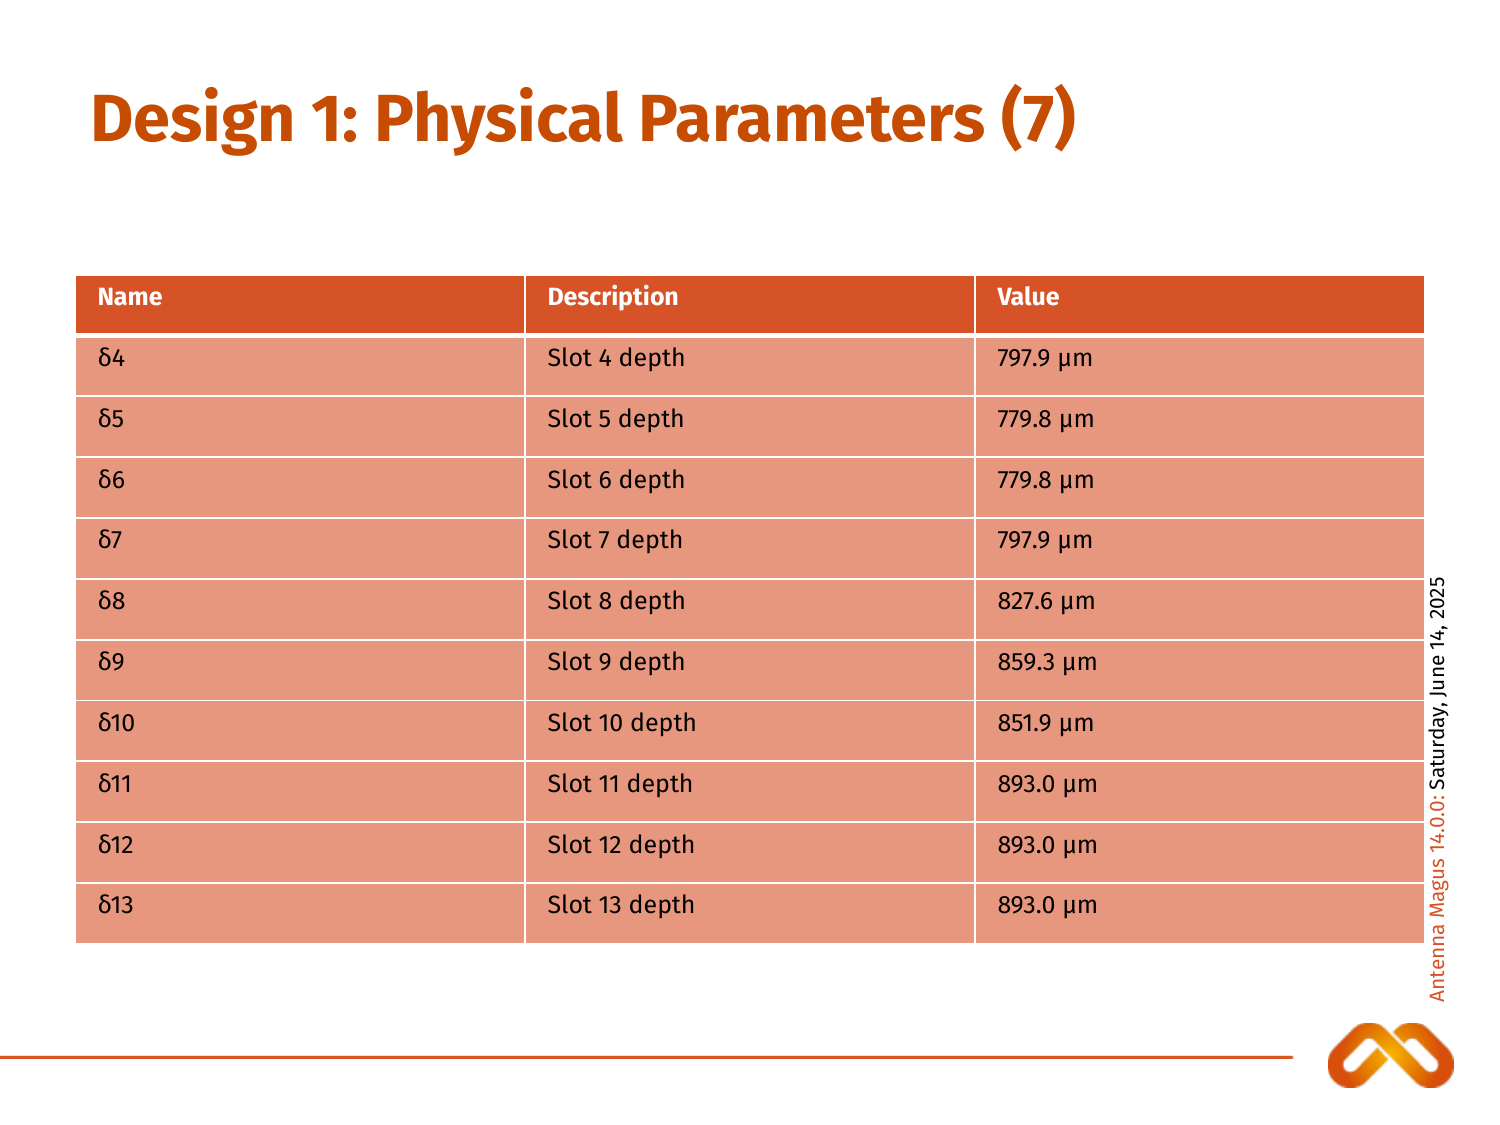

# Design 1: Physical Parameters (7)

| Name | Description | Value |
| --- | --- | --- |
| δ4 | Slot 4 depth | 797.9 μm |
| δ5 | Slot 5 depth | 779.8 μm |
| δ6 | Slot 6 depth | 779.8 μm |
| δ7 | Slot 7 depth | 797.9 μm |
| δ8 | Slot 8 depth | 827.6 μm |
| δ9 | Slot 9 depth | 859.3 μm |
| δ10 | Slot 10 depth | 851.9 μm |
| δ11 | Slot 11 depth | 893.0 μm |
| δ12 | Slot 12 depth | 893.0 μm |
| δ13 | Slot 13 depth | 893.0 μm |